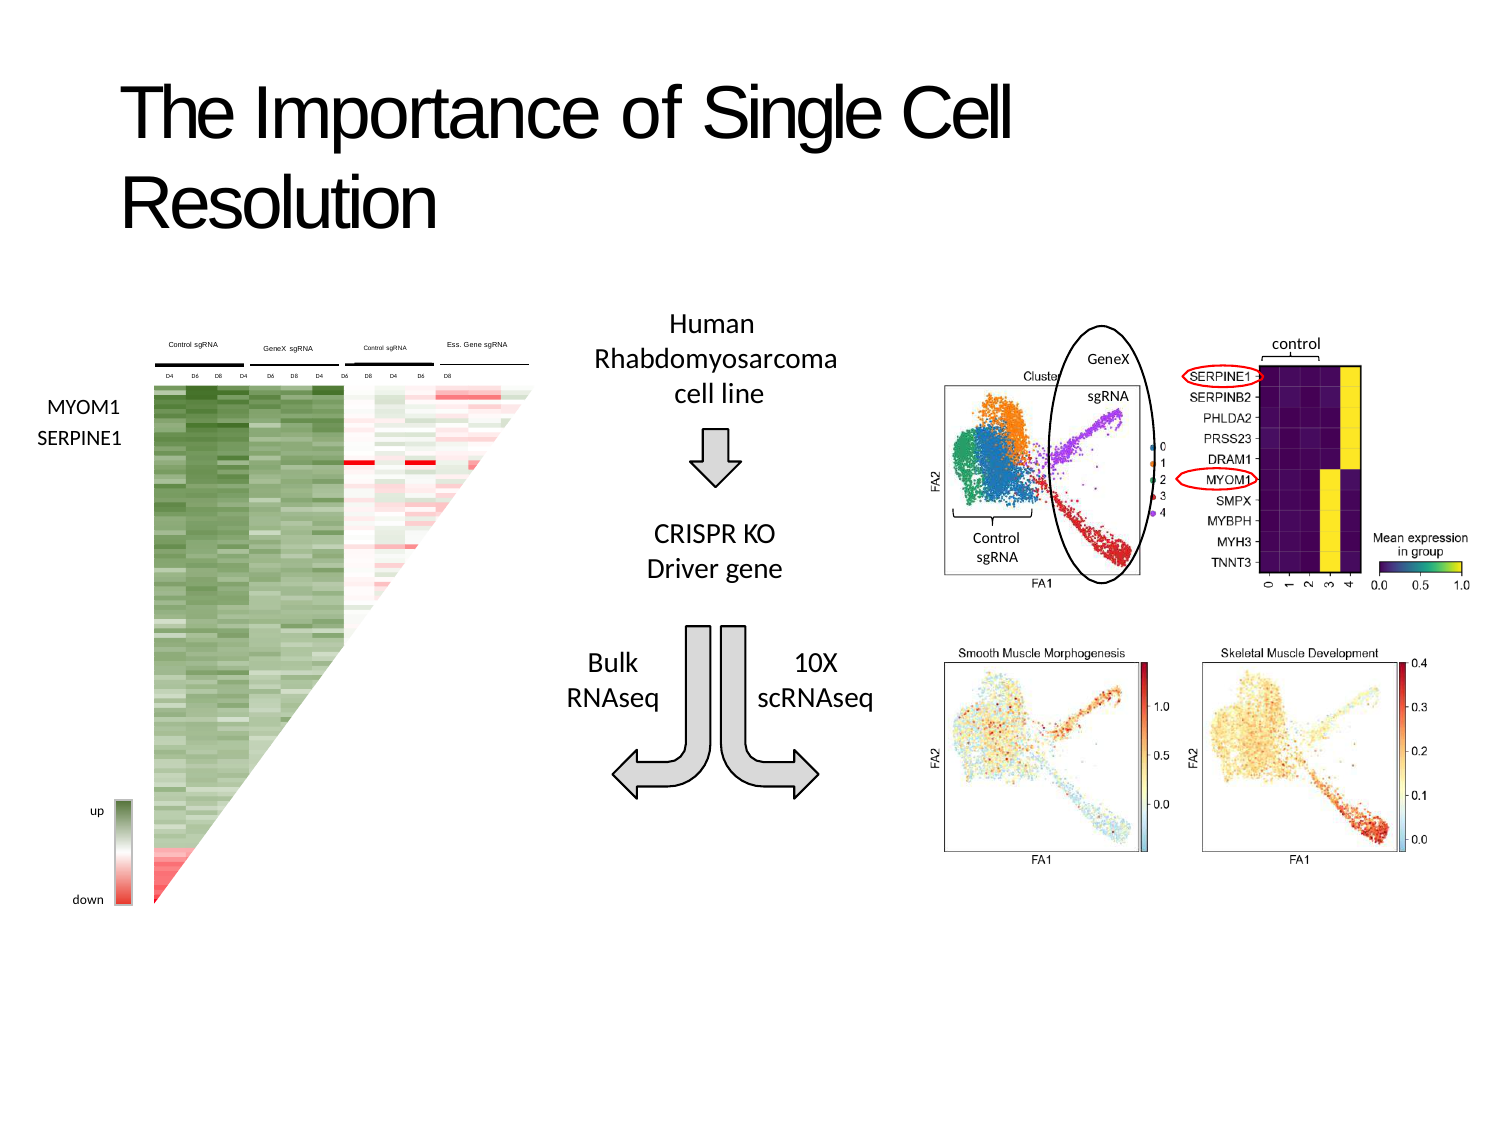

# The Importance of Single Cell Resolution
Human  Rhabdomyosarcoma  cell line

control

Ess. Gene sgRNA
Control sgRNA
GeneX sgRNA	Control sgRNA
Pax3_sgRNA1
Pax3_sgRNA2
Control_sgRNA1	Esse
ntial_sgRNA1
GeneX  sgRNA

D4
D6
D8
D4
D6
D8
D4
D6
D8
D4
D6
D8

MYOM1  SERPINE1

CRISPR KO
Driver gene
Control  sgRNA

Bulk  RNAseq
10X
scRNAseq

up
down